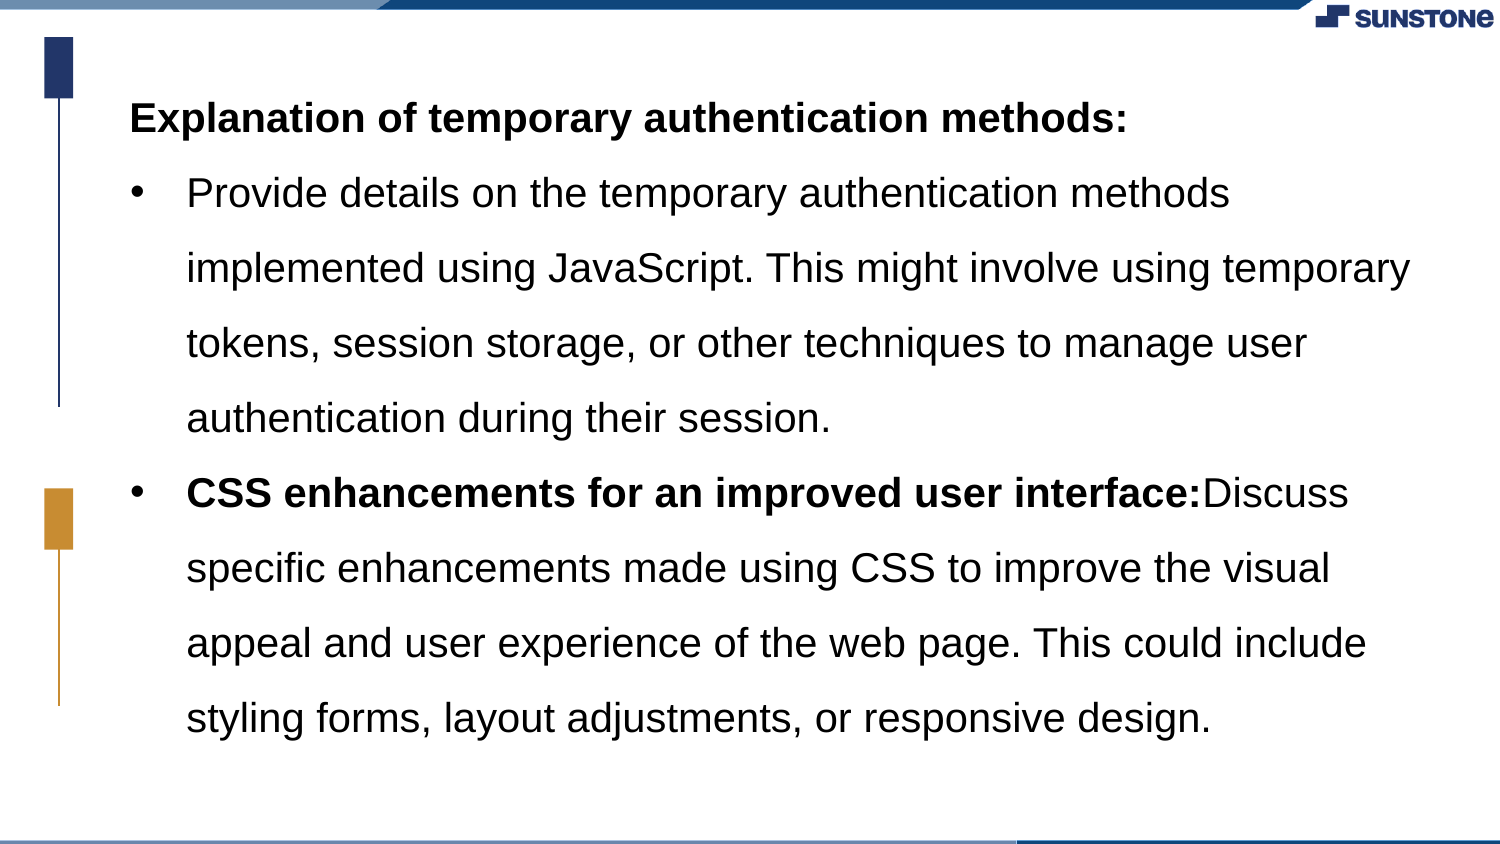

Explanation of temporary authentication methods:
Provide details on the temporary authentication methods implemented using JavaScript. This might involve using temporary tokens, session storage, or other techniques to manage user authentication during their session.
CSS enhancements for an improved user interface:Discuss specific enhancements made using CSS to improve the visual appeal and user experience of the web page. This could include styling forms, layout adjustments, or responsive design.